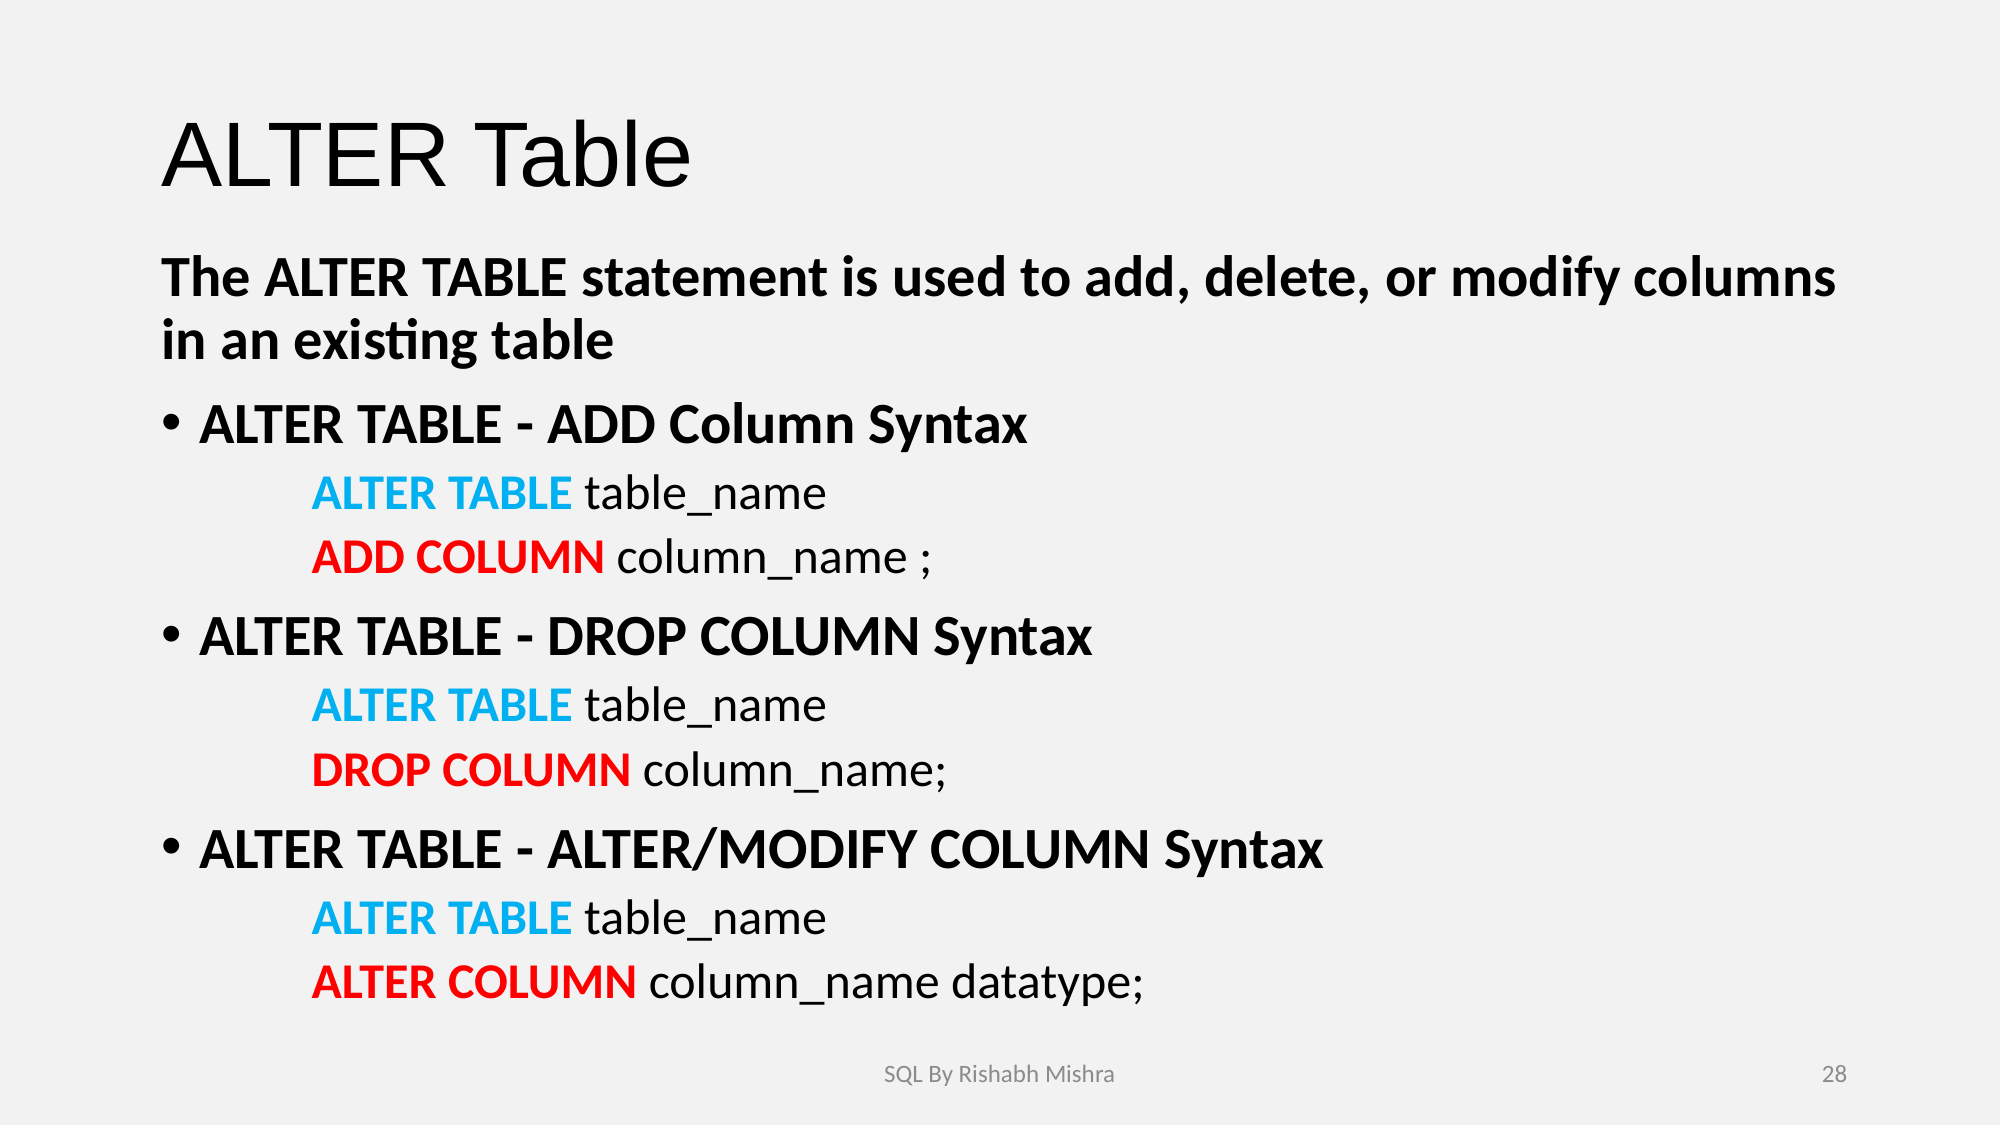

# ALTER Table
The ALTER TABLE statement is used to add, delete, or modify columns in an existing table
ALTER TABLE - ADD Column Syntax
ALTER TABLE table_name
ADD COLUMN column_name ;
ALTER TABLE - DROP COLUMN Syntax
ALTER TABLE table_name
DROP COLUMN column_name;
ALTER TABLE - ALTER/MODIFY COLUMN Syntax
ALTER TABLE table_name
ALTER COLUMN column_name datatype;

SQL By Rishabh Mishra
28